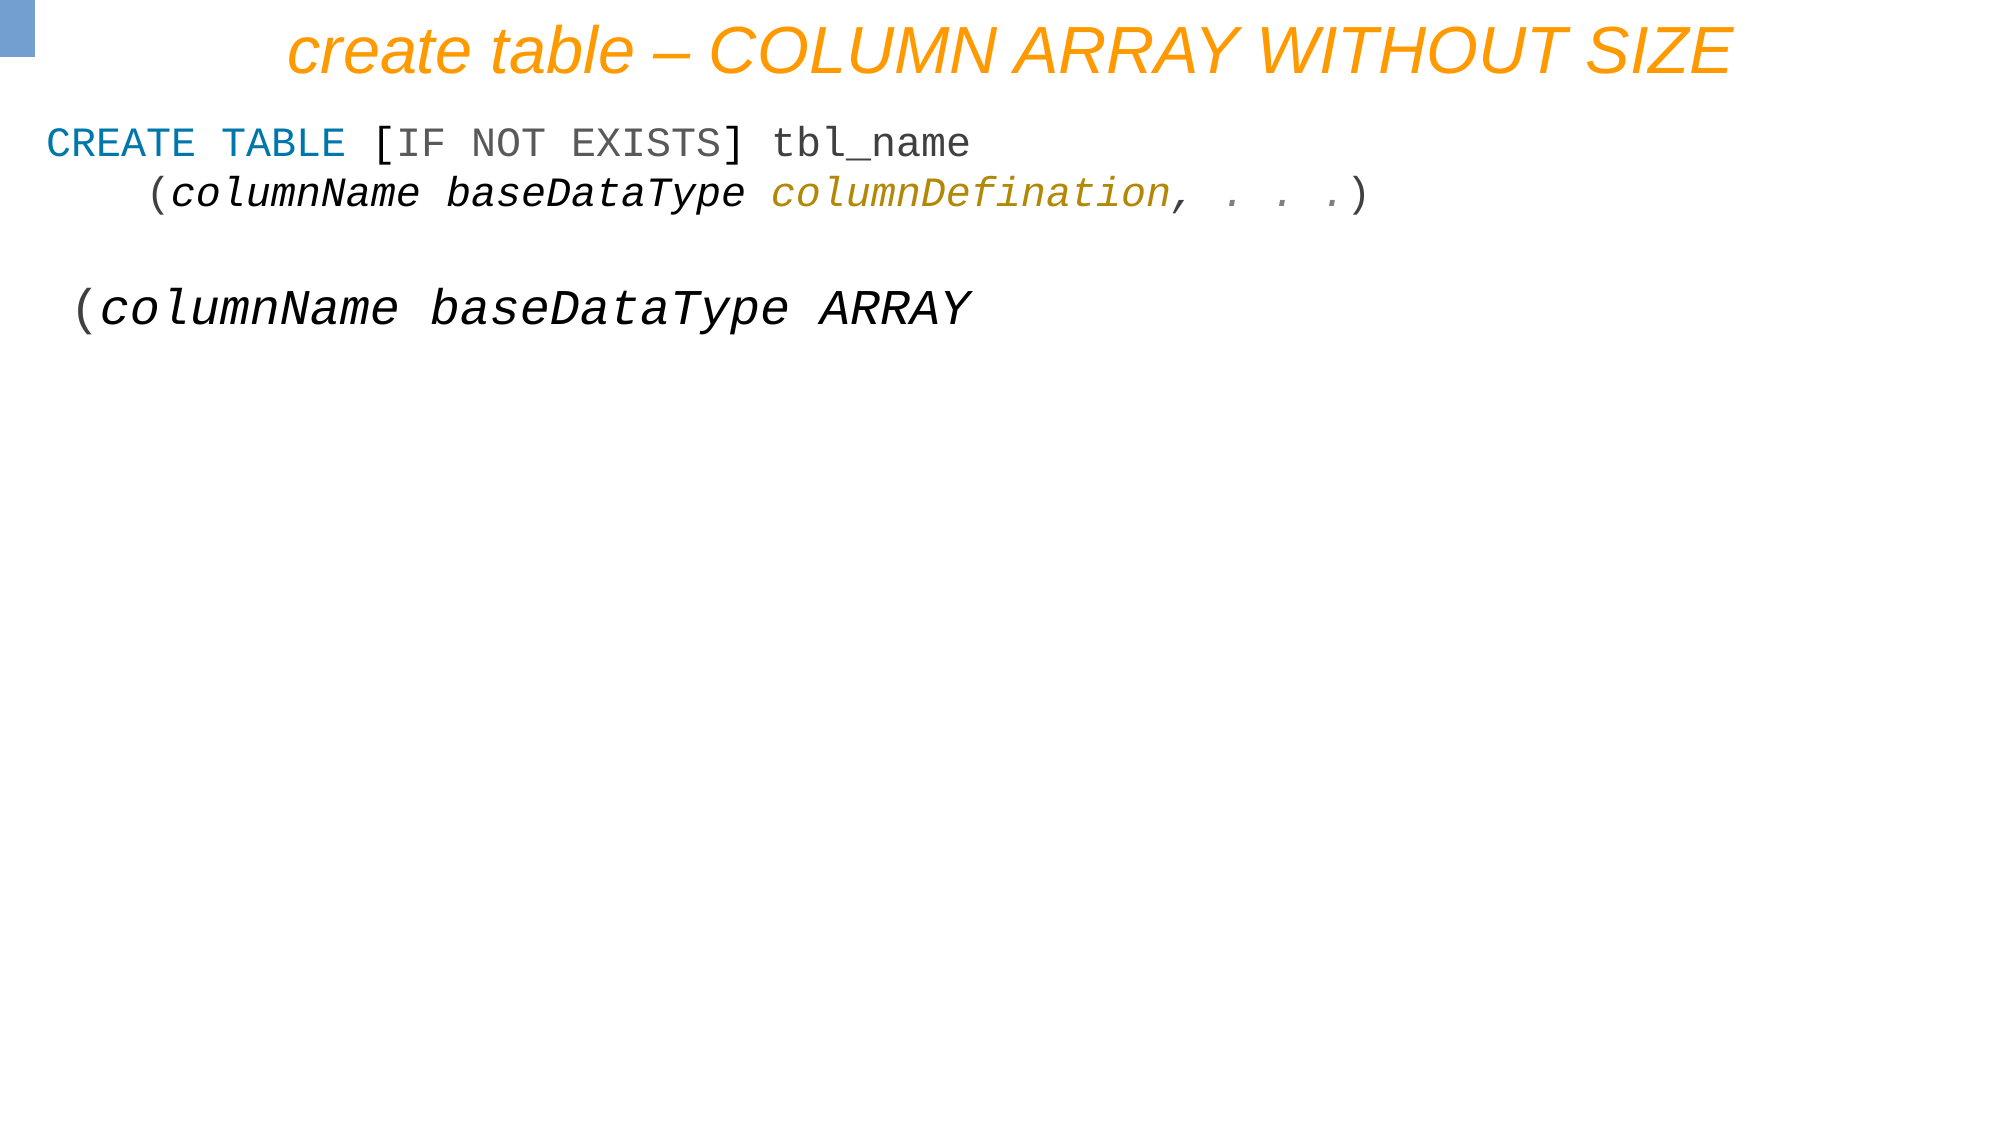

create table – COLUMN ARRAY WITHOUT SIZE
CREATE TABLE [IF NOT EXISTS] tbl_name
    (columnName baseDataType columnDefination, . . .)

(columnName baseDataType ARRAY